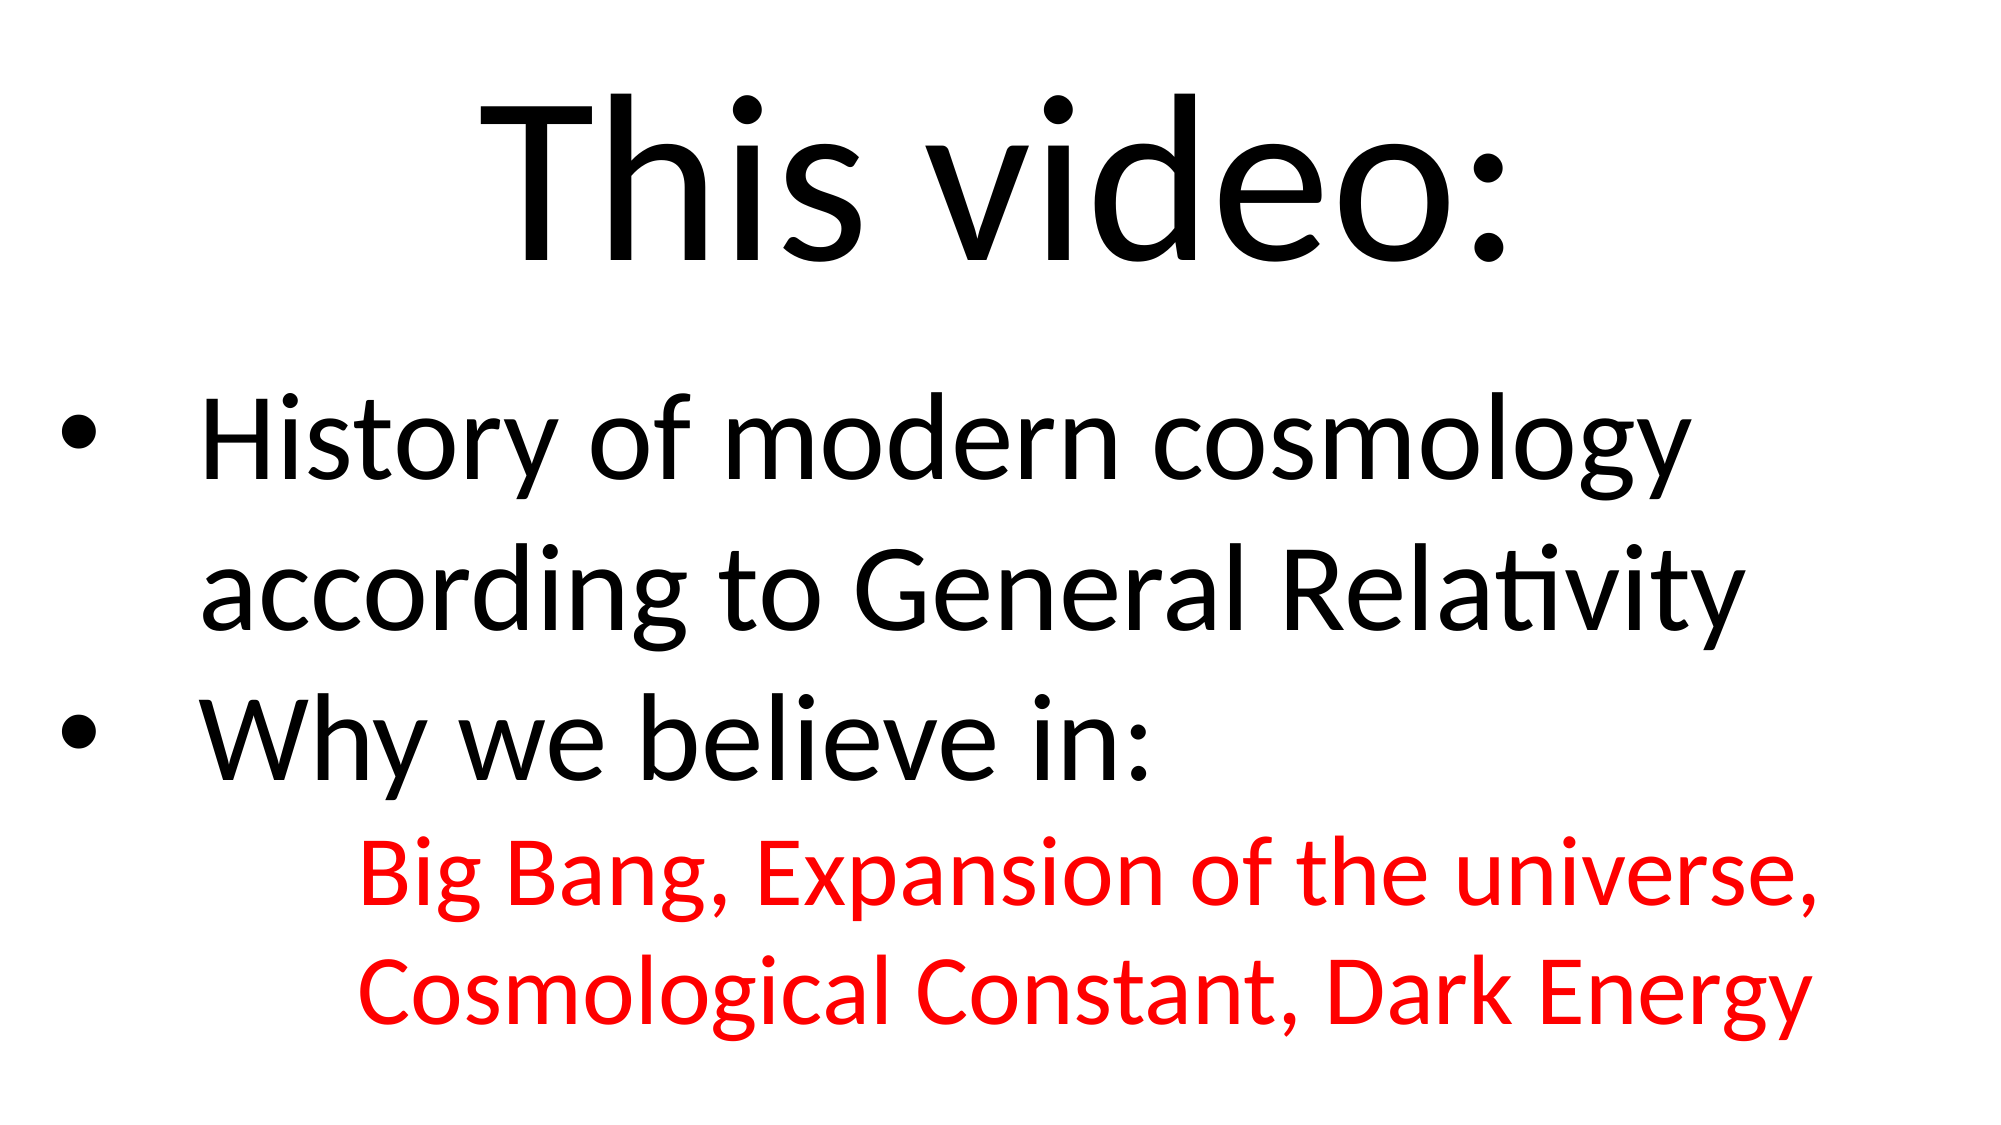

This video:
History of modern cosmology according to General Relativity
Why we believe in:
		Big Bang, Expansion of the universe,
		Cosmological Constant, Dark Energy